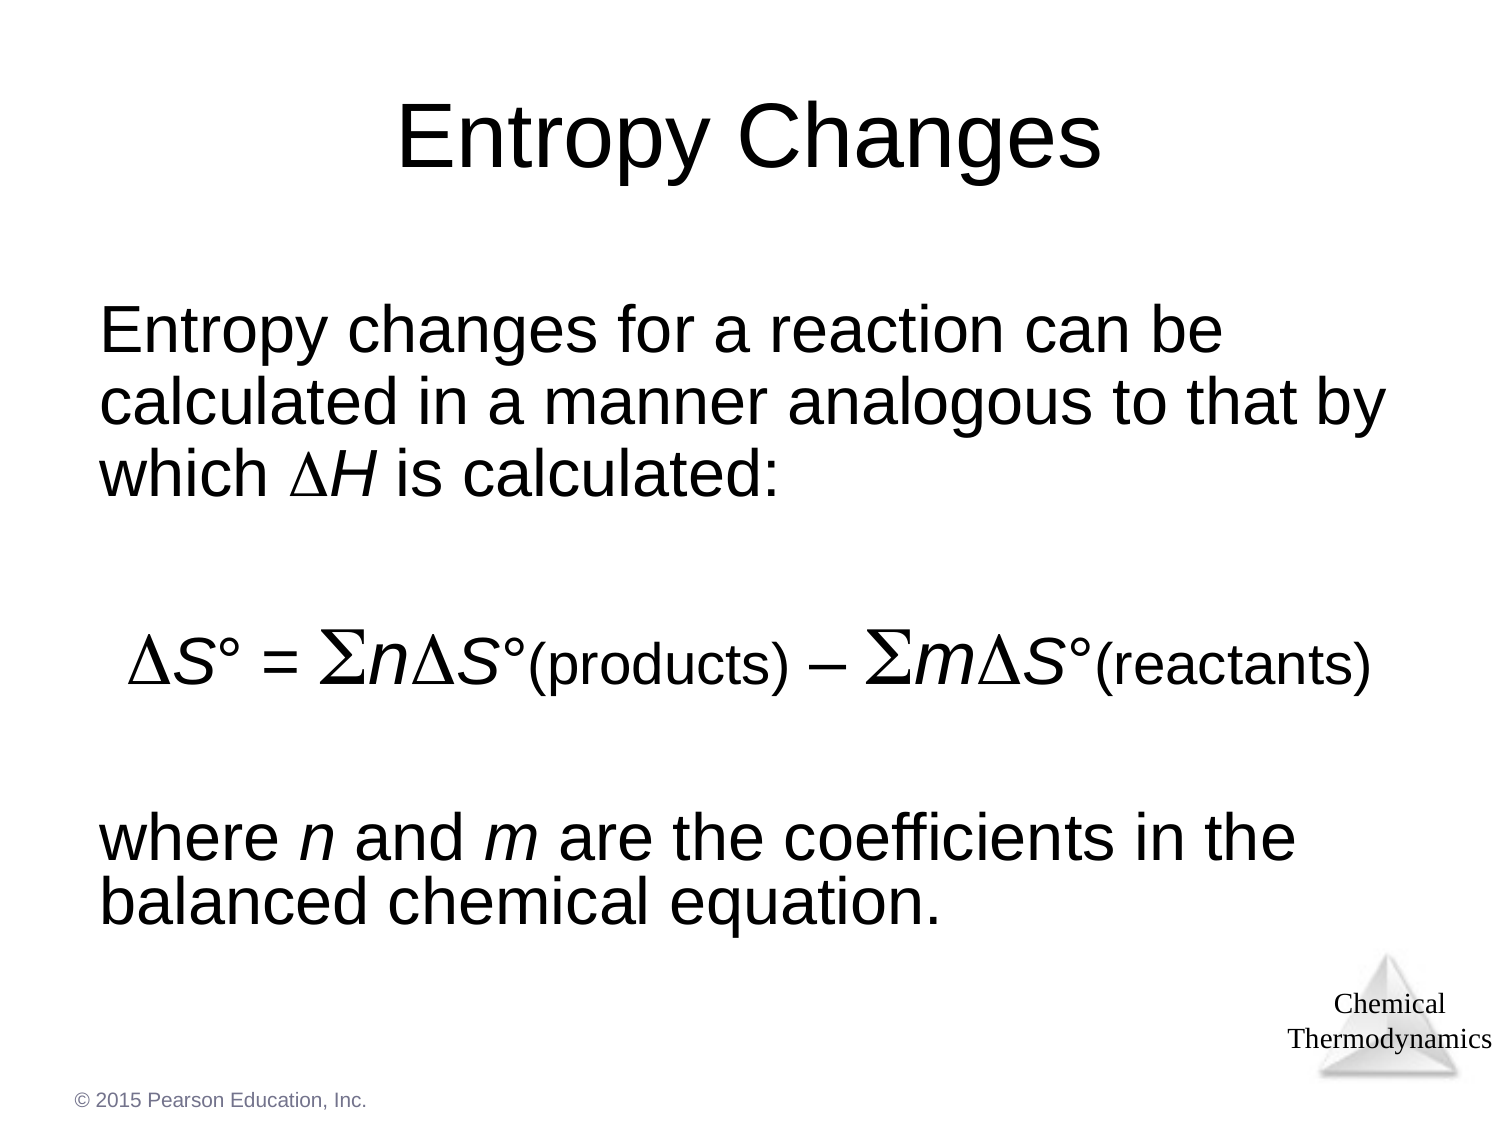

# Entropy Changes
	Entropy changes for a reaction can be calculated in a manner analogous to that by which ΔH is calculated:

ΔS° = ΣnΔS°(products) – ΣmΔS°(reactants)

	where n and m are the coefficients in the balanced chemical equation.